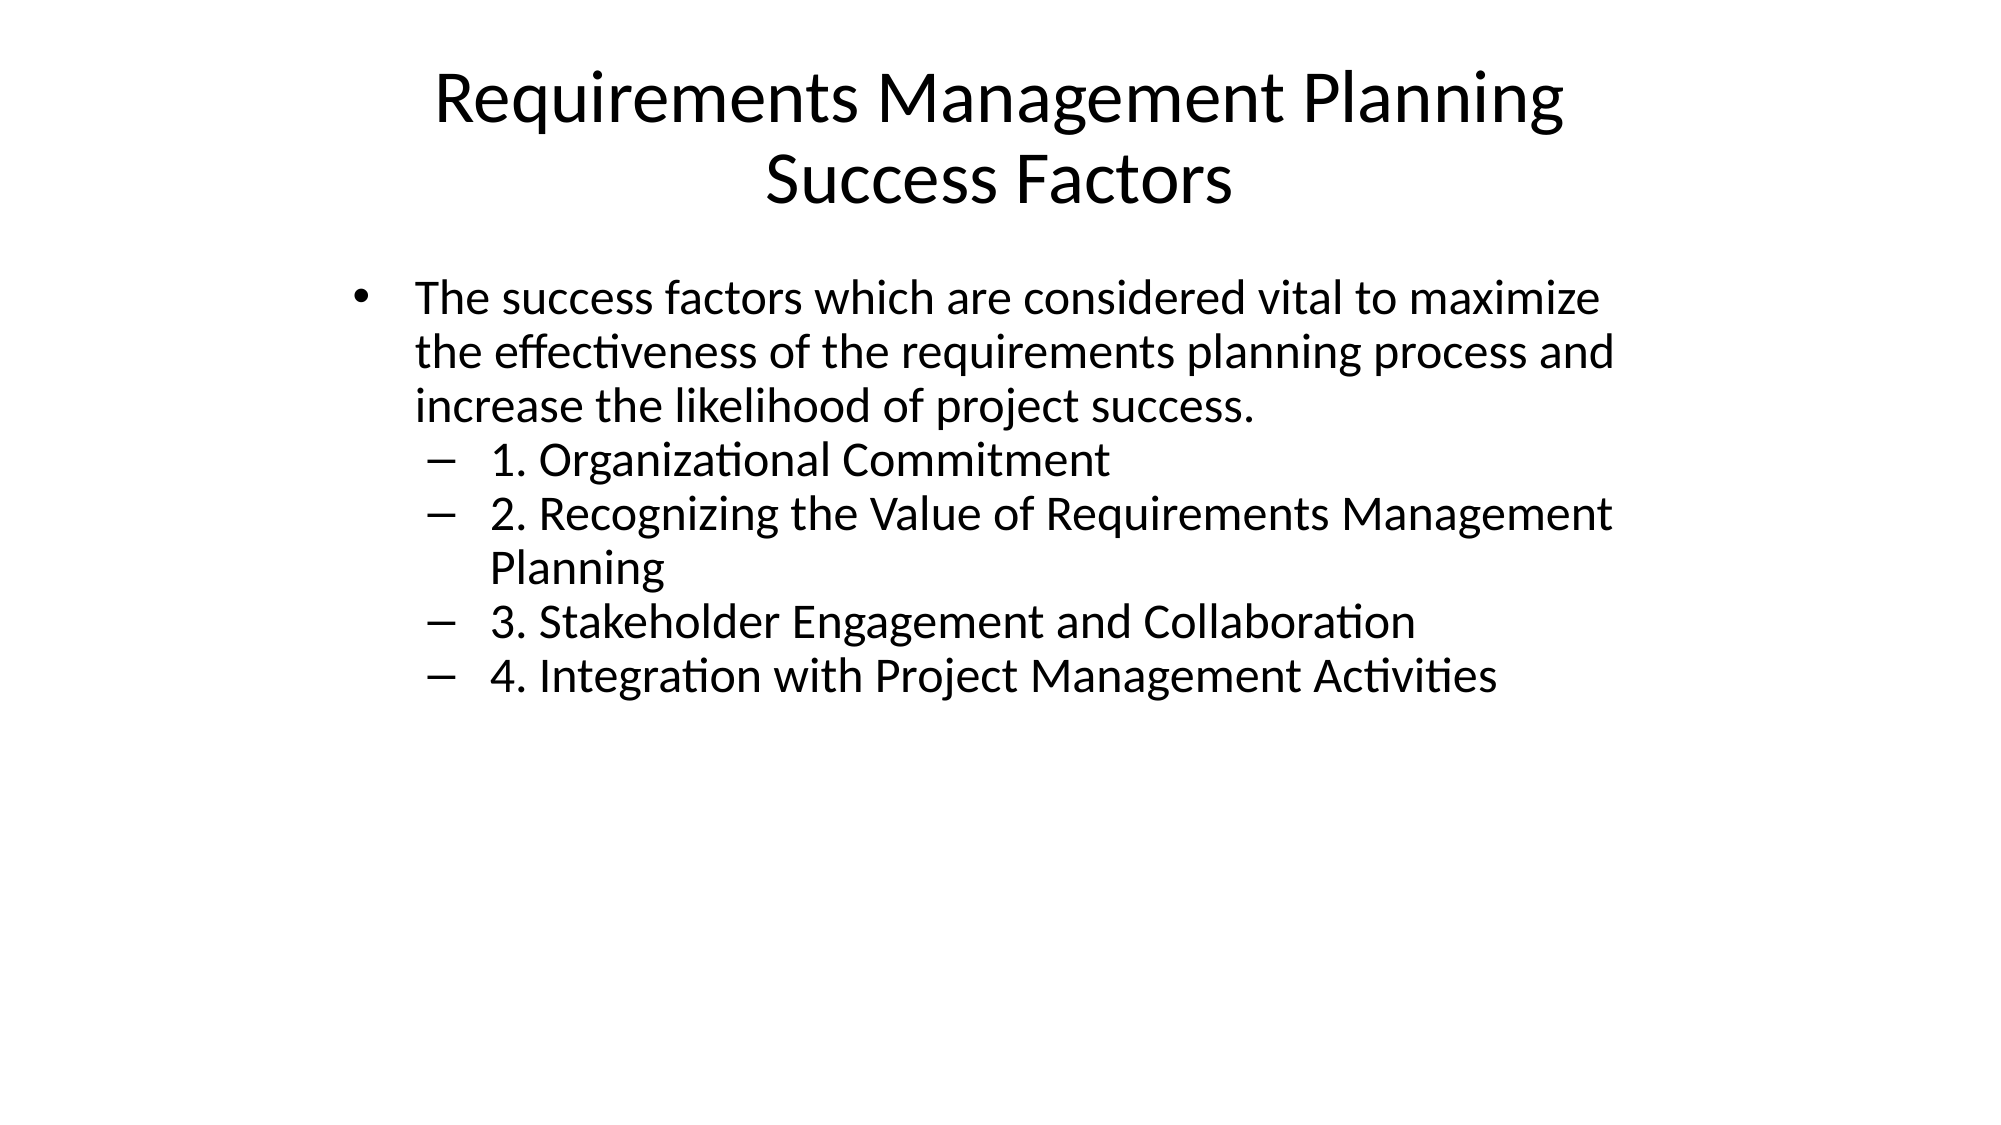

# Requirements Management Planning Success Factors
The success factors which are considered vital to maximize the effectiveness of the requirements planning process and increase the likelihood of project success.
1. Organizational Commitment
2. Recognizing the Value of Requirements Management Planning
3. Stakeholder Engagement and Collaboration
4. Integration with Project Management Activities